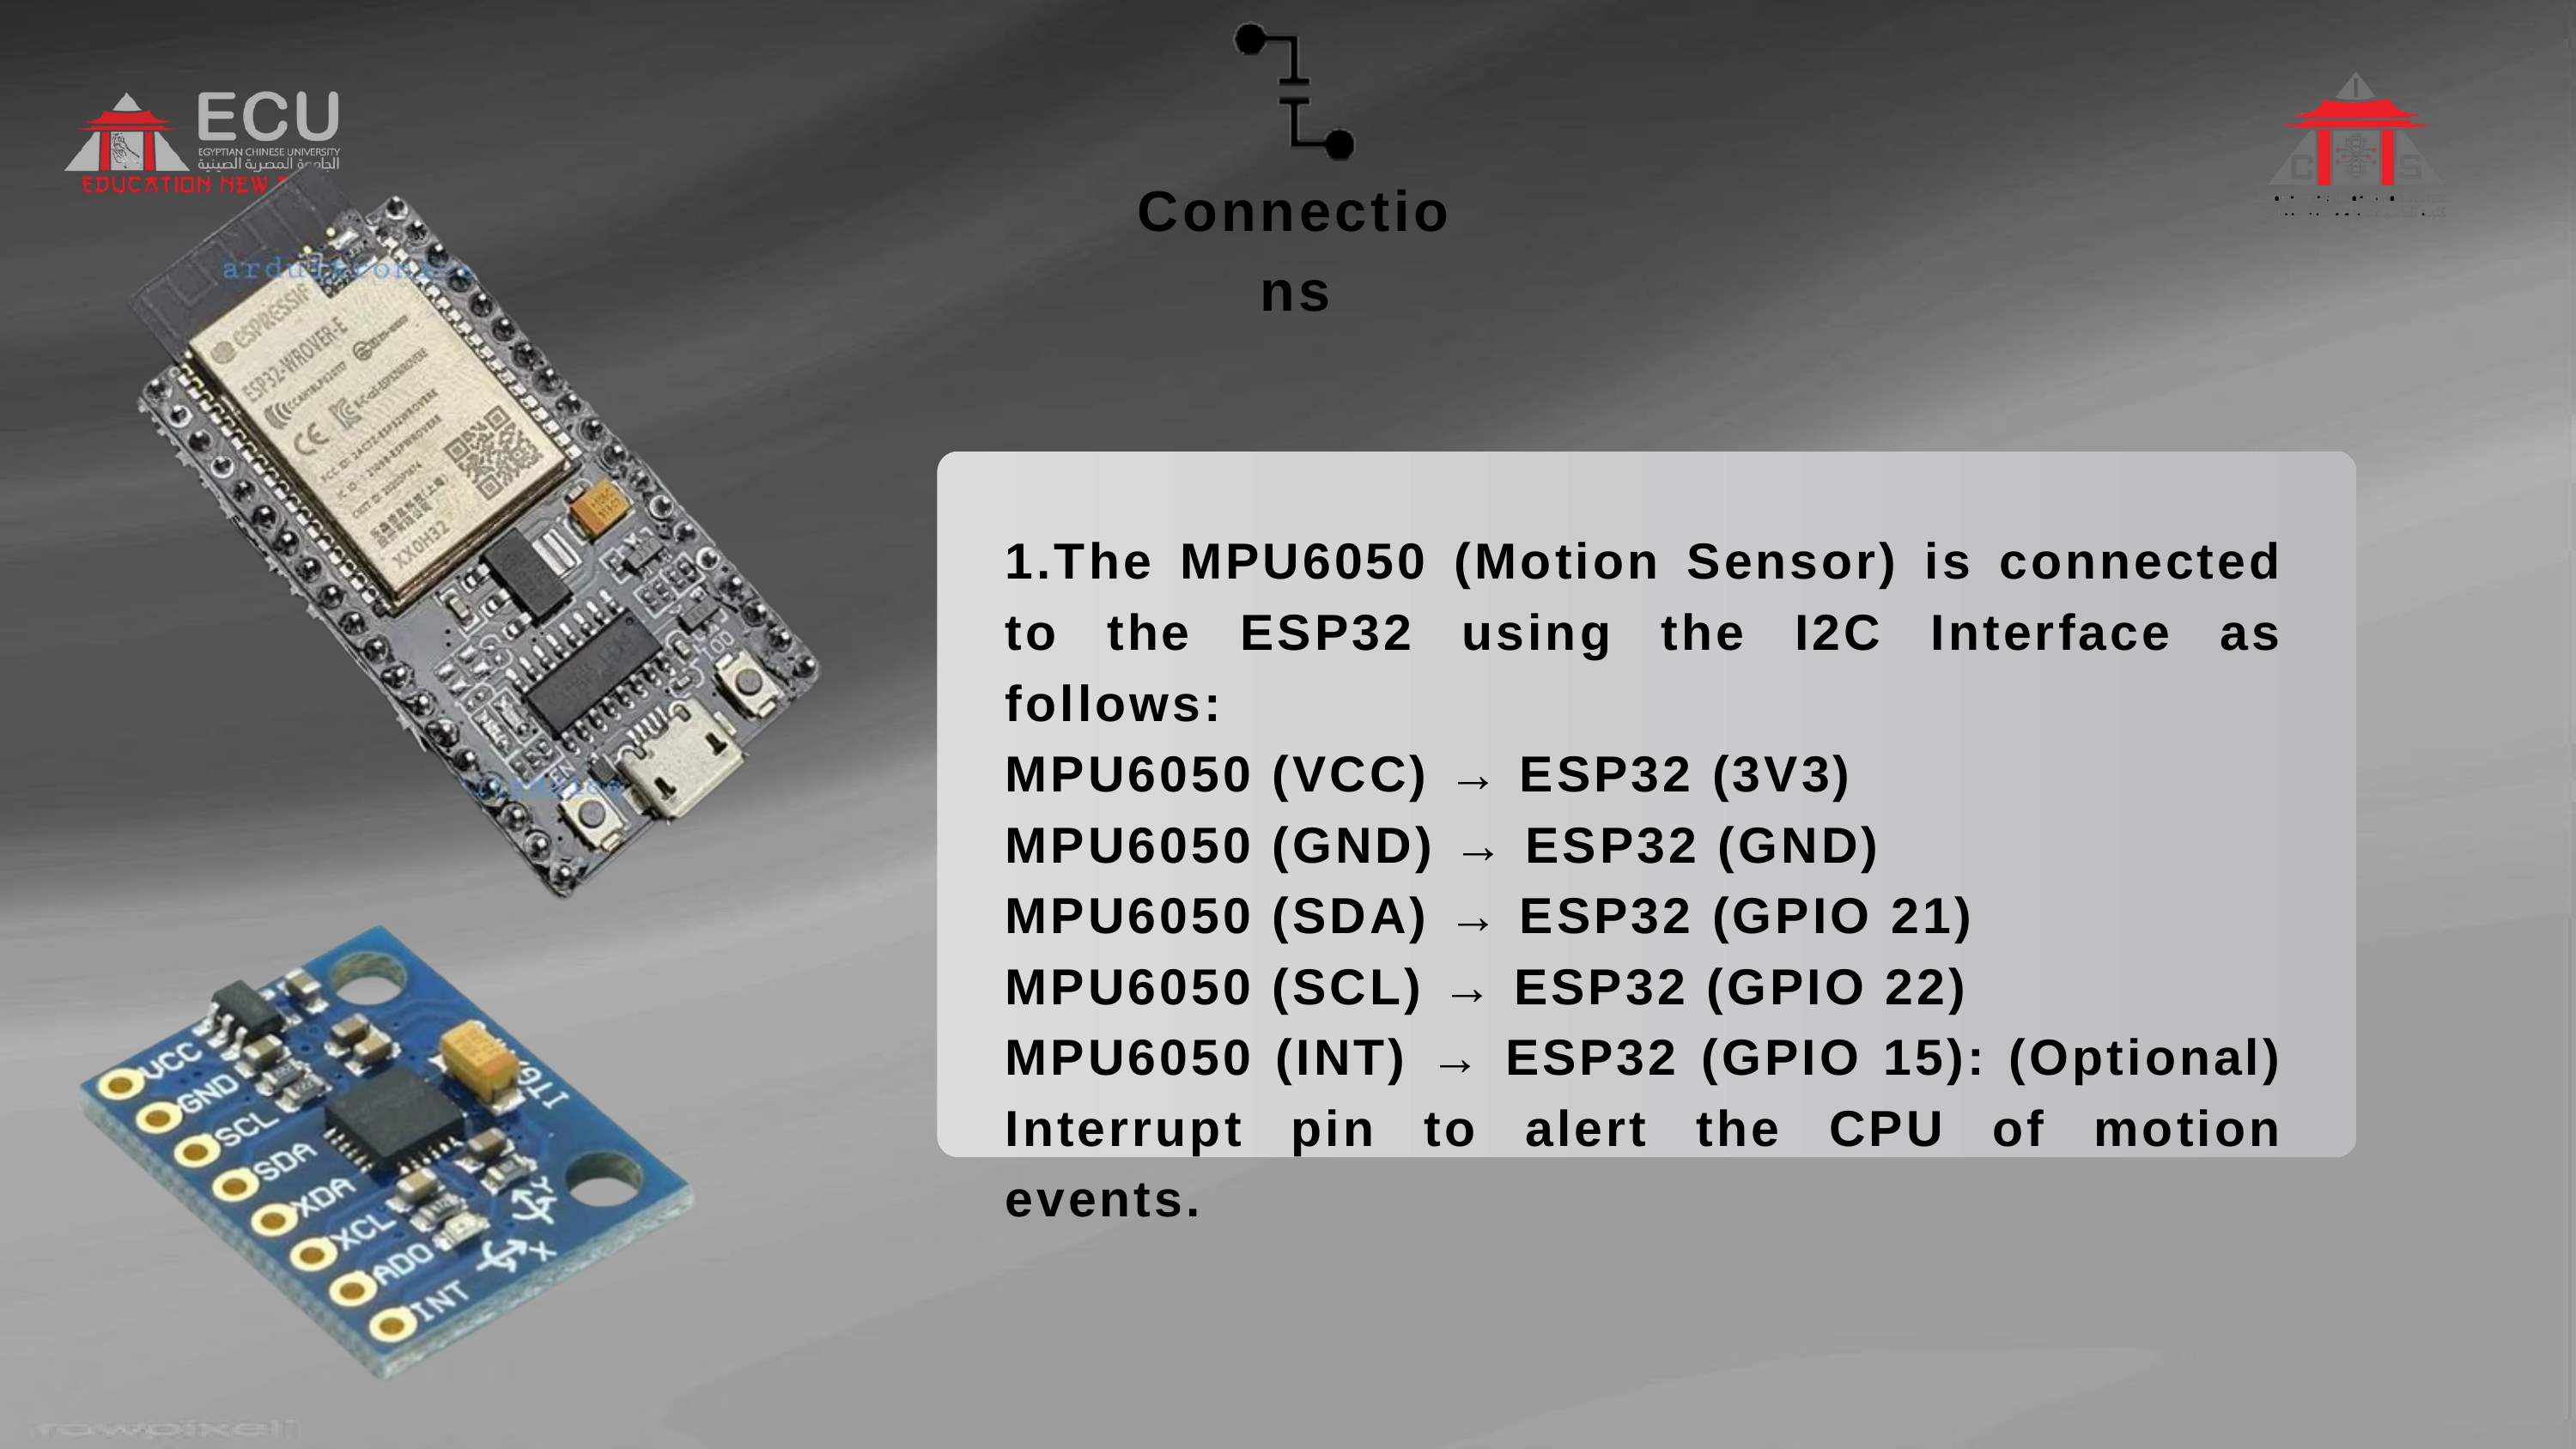

Connections

1.The MPU6050 (Motion Sensor) is connected to the ESP32 using the I2C Interface as follows:
MPU6050 (VCC) → ESP32 (3V3)
MPU6050 (GND) → ESP32 (GND)
MPU6050 (SDA) → ESP32 (GPIO 21)
MPU6050 (SCL) → ESP32 (GPIO 22)
MPU6050 (INT) → ESP32 (GPIO 15): (Optional) Interrupt pin to alert the CPU of motion events.